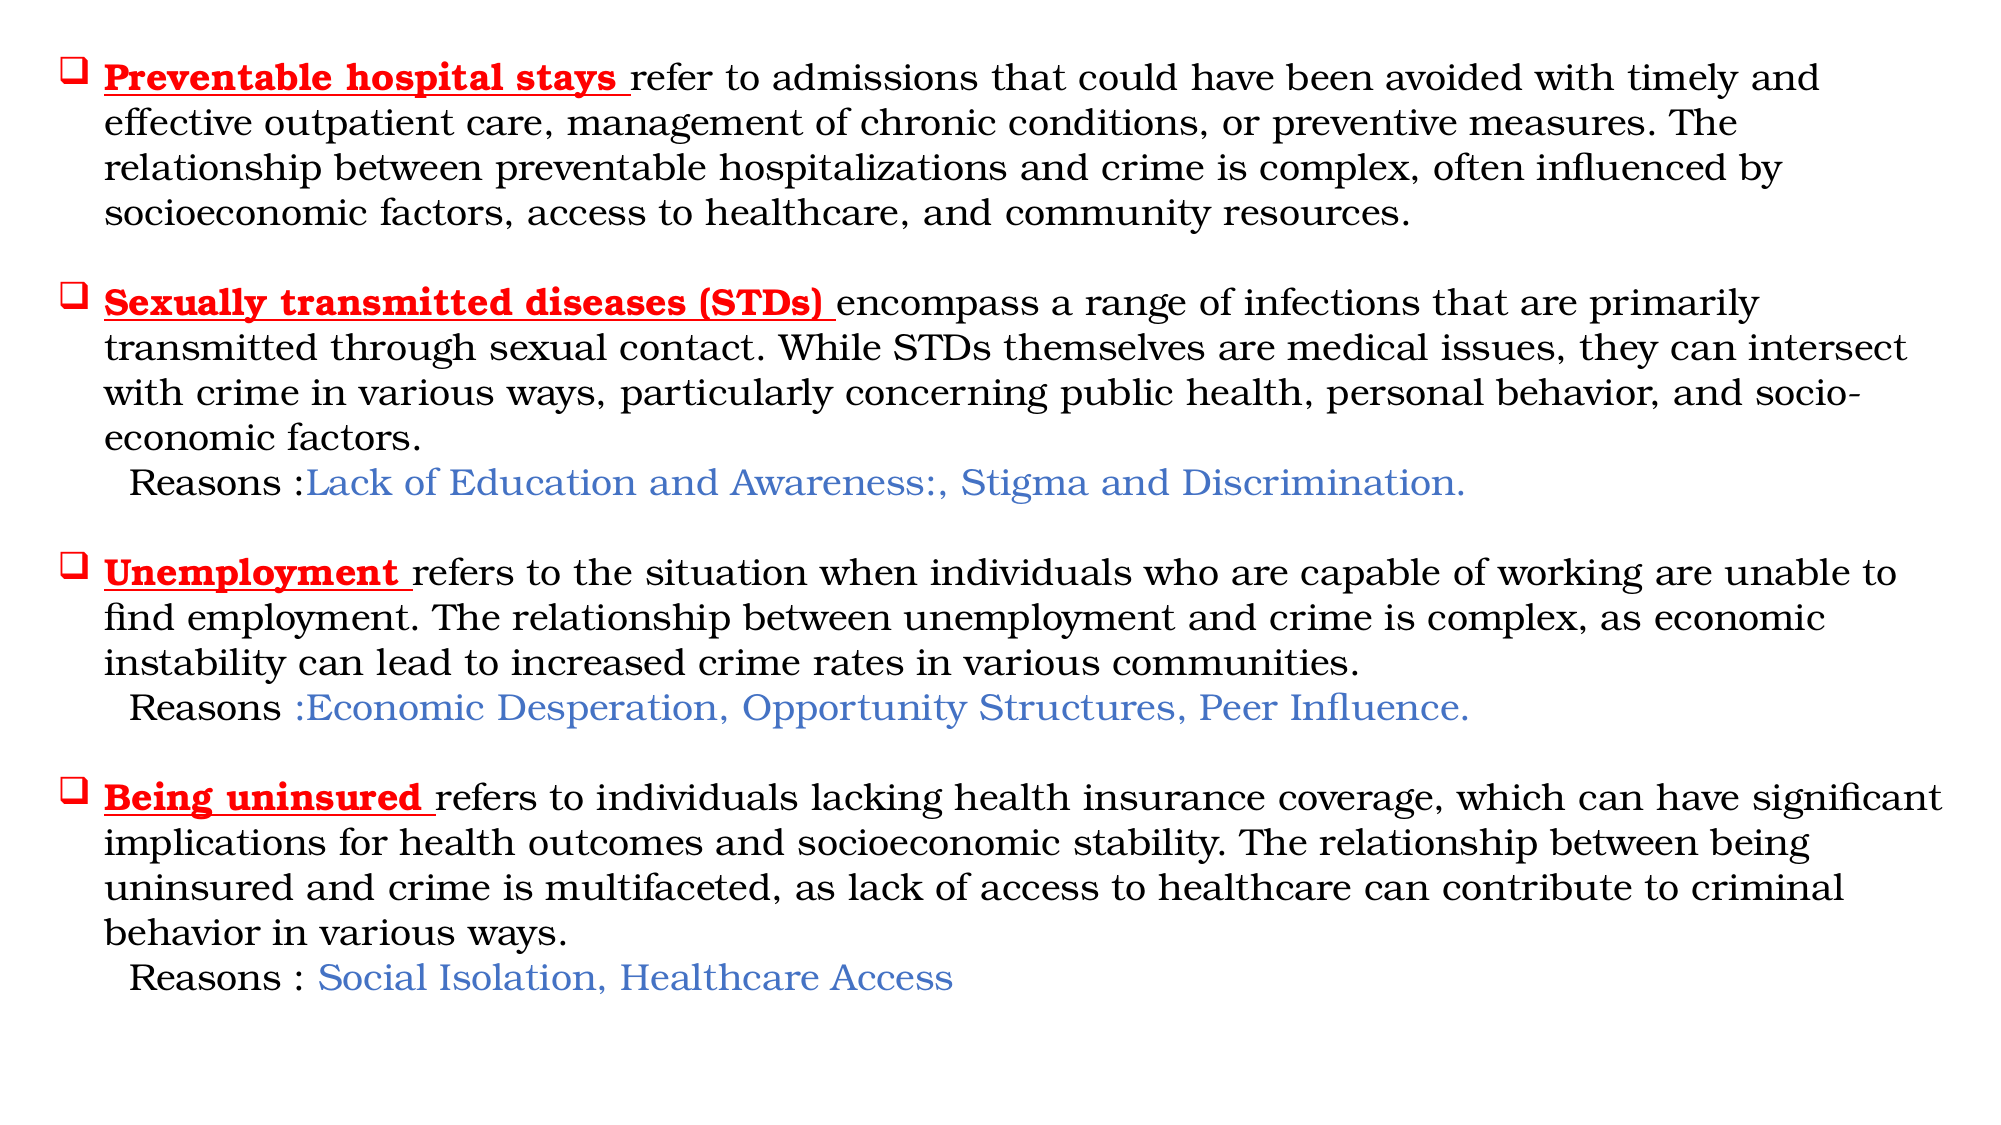

Preventable hospital stays refer to admissions that could have been avoided with timely and effective outpatient care, management of chronic conditions, or preventive measures. The relationship between preventable hospitalizations and crime is complex, often influenced by socioeconomic factors, access to healthcare, and community resources.

Sexually transmitted diseases (STDs) encompass a range of infections that are primarily transmitted through sexual contact. While STDs themselves are medical issues, they can intersect with crime in various ways, particularly concerning public health, personal behavior, and socio-economic factors.
      Reasons :Lack of Education and Awareness:, Stigma and Discrimination.

Unemployment refers to the situation when individuals who are capable of working are unable to find employment. The relationship between unemployment and crime is complex, as economic instability can lead to increased crime rates in various communities.
      Reasons :Economic Desperation, Opportunity Structures, Peer Influence.

Being uninsured refers to individuals lacking health insurance coverage, which can have significant implications for health outcomes and socioeconomic stability. The relationship between being uninsured and crime is multifaceted, as lack of access to healthcare can contribute to criminal behavior in various ways.
      Reasons : Social Isolation, Healthcare Access